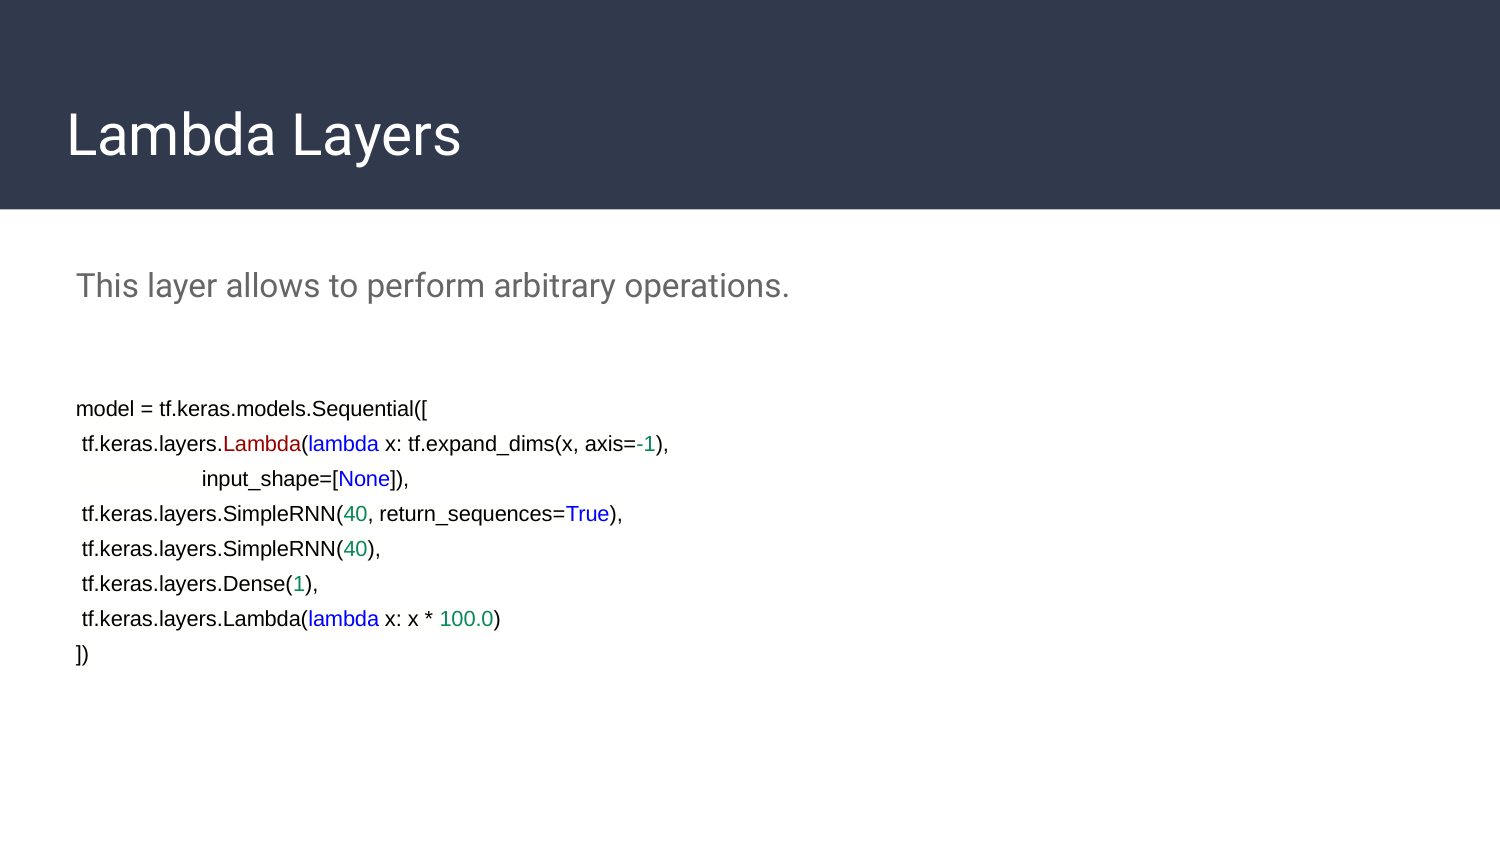

# Lambda Layers
This layer allows to perform arbitrary operations.

model = tf.keras.models.Sequential([
 tf.keras.layers.Lambda(lambda x: tf.expand_dims(x, axis=-1),
                     input_shape=[None]),
 tf.keras.layers.SimpleRNN(40, return_sequences=True),
 tf.keras.layers.SimpleRNN(40),
 tf.keras.layers.Dense(1),
 tf.keras.layers.Lambda(lambda x: x * 100.0)
])